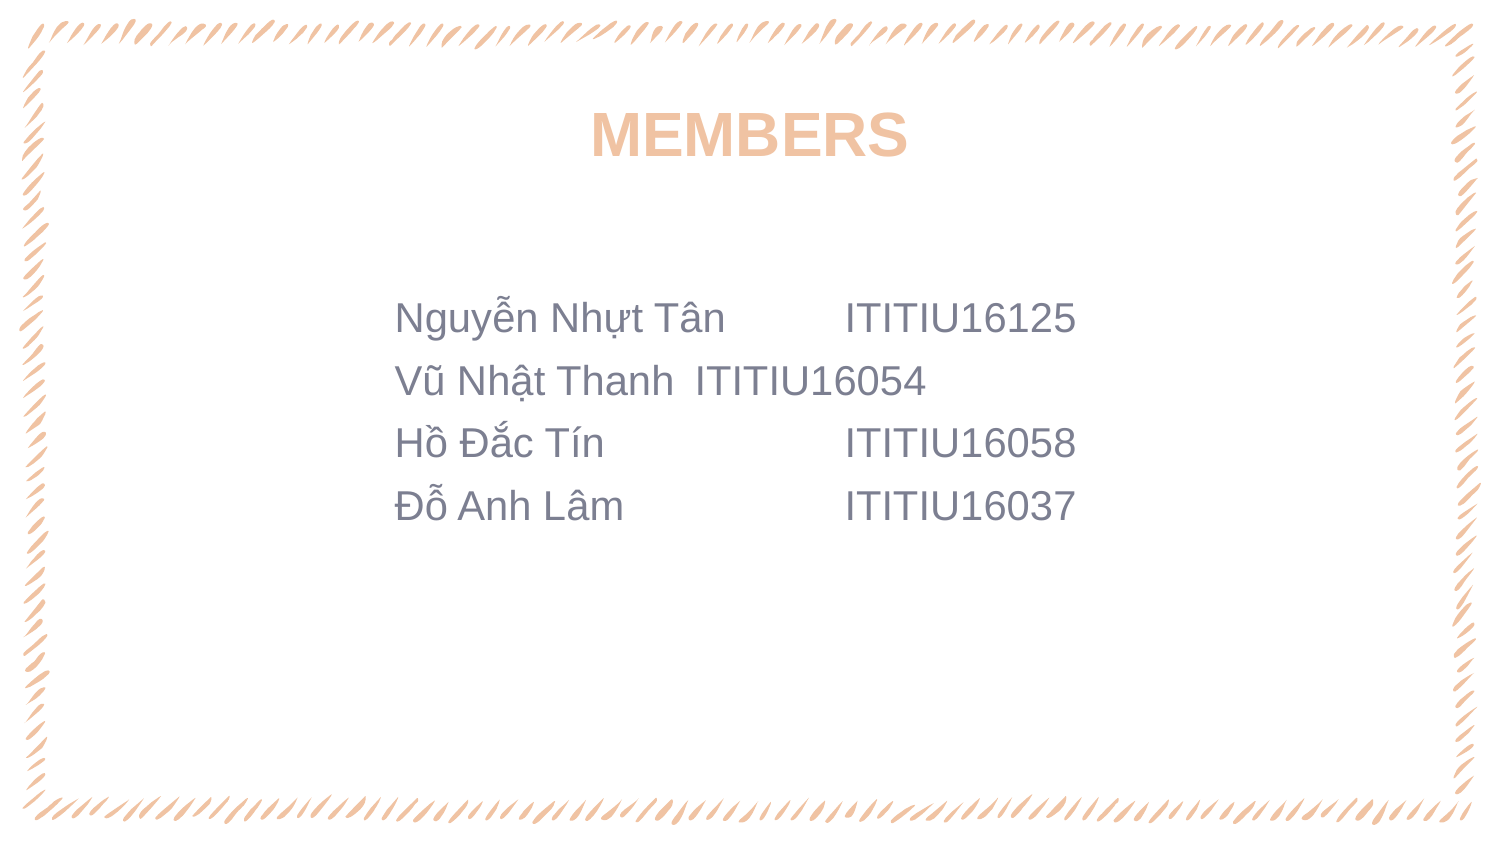

# MEMBERS
Nguyễn Nhựt Tân	ITITIU16125
Vũ Nhật Thanh	ITITIU16054
Hồ Đắc Tín 		ITITIU16058
Đỗ Anh Lâm		ITITIU16037